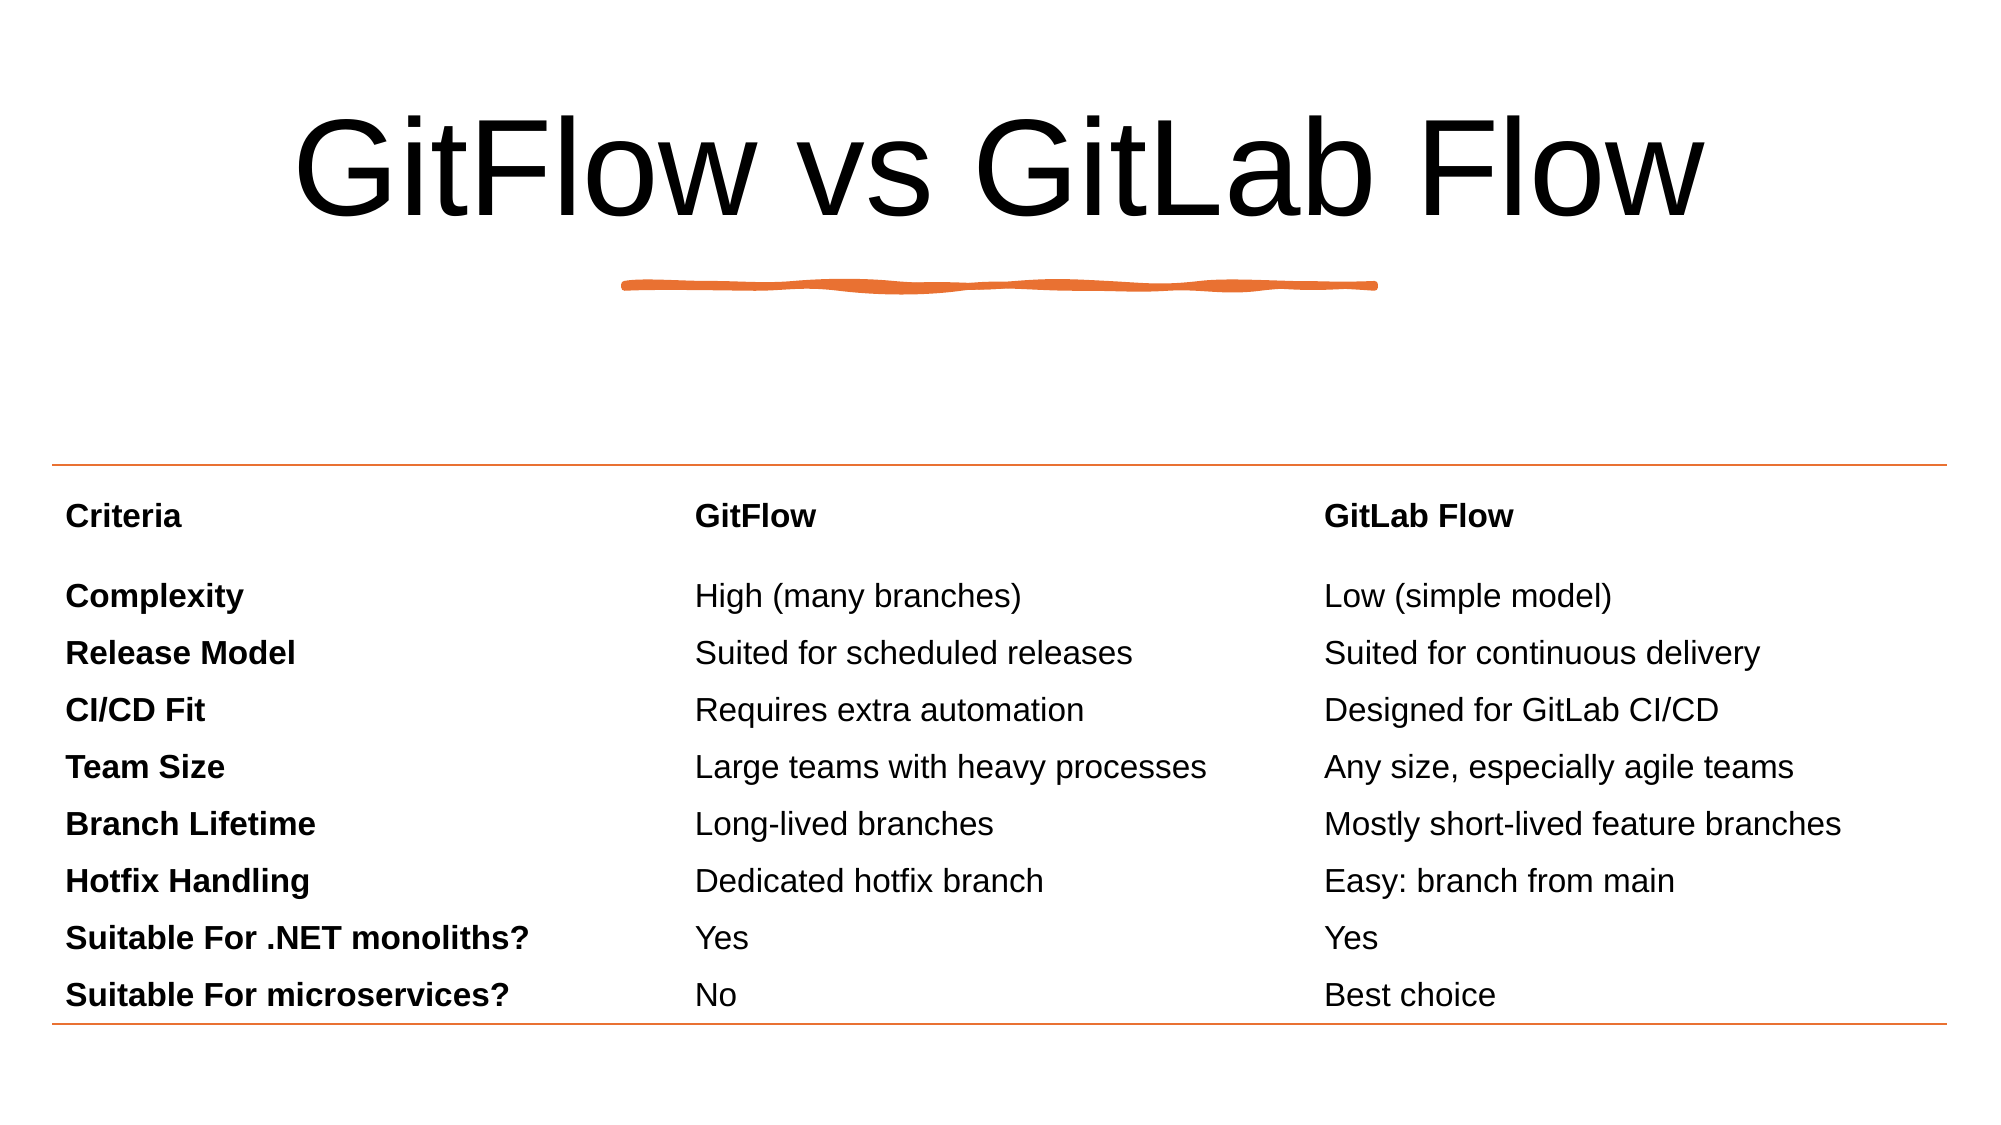

# GitFlow vs GitLab Flow

| Criteria | GitFlow | GitLab Flow |
| --- | --- | --- |
| Complexity | High (many branches) | Low (simple model) |
| Release Model | Suited for scheduled releases | Suited for continuous delivery |
| CI/CD Fit | Requires extra automation | Designed for GitLab CI/CD |
| Team Size | Large teams with heavy processes | Any size, especially agile teams |
| Branch Lifetime | Long-lived branches | Mostly short-lived feature branches |
| Hotfix Handling | Dedicated hotfix branch | Easy: branch from main |
| Suitable For .NET monoliths? | Yes | Yes |
| Suitable For microservices? | No | Best choice |